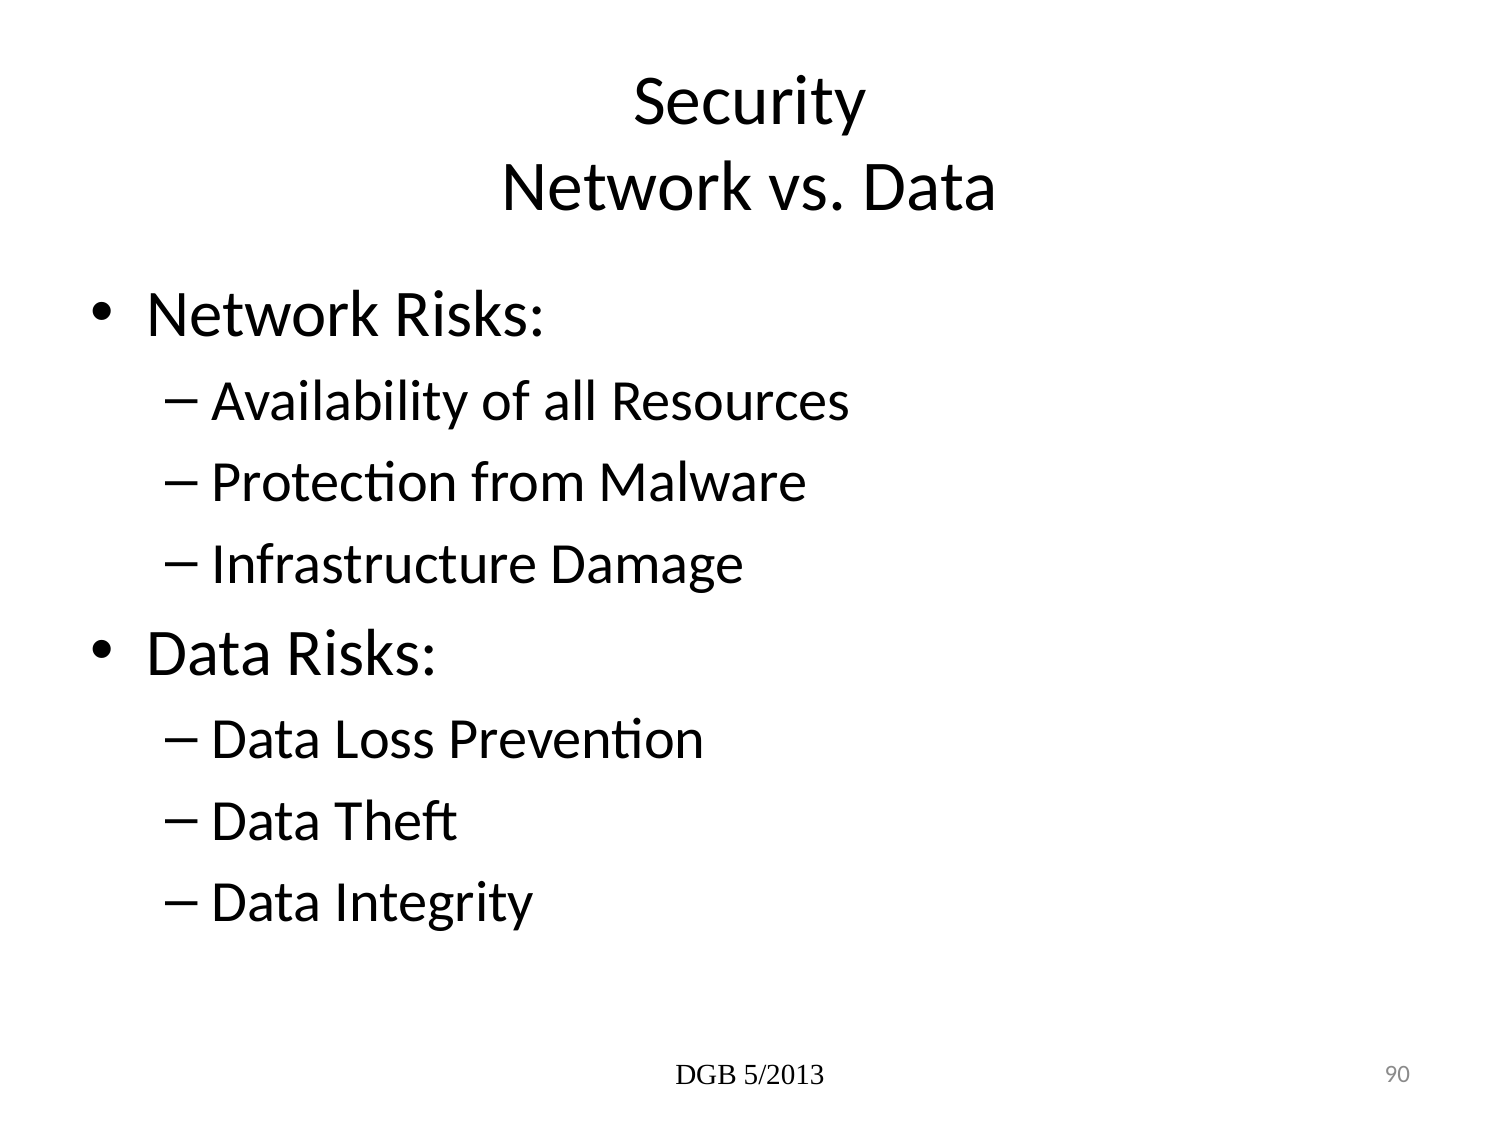

# Security Network vs. Data
Network Risks:
Availability of all Resources
Protection from Malware
Infrastructure Damage
Data Risks:
Data Loss Prevention
Data Theft
Data Integrity
DGB 5/2013
90